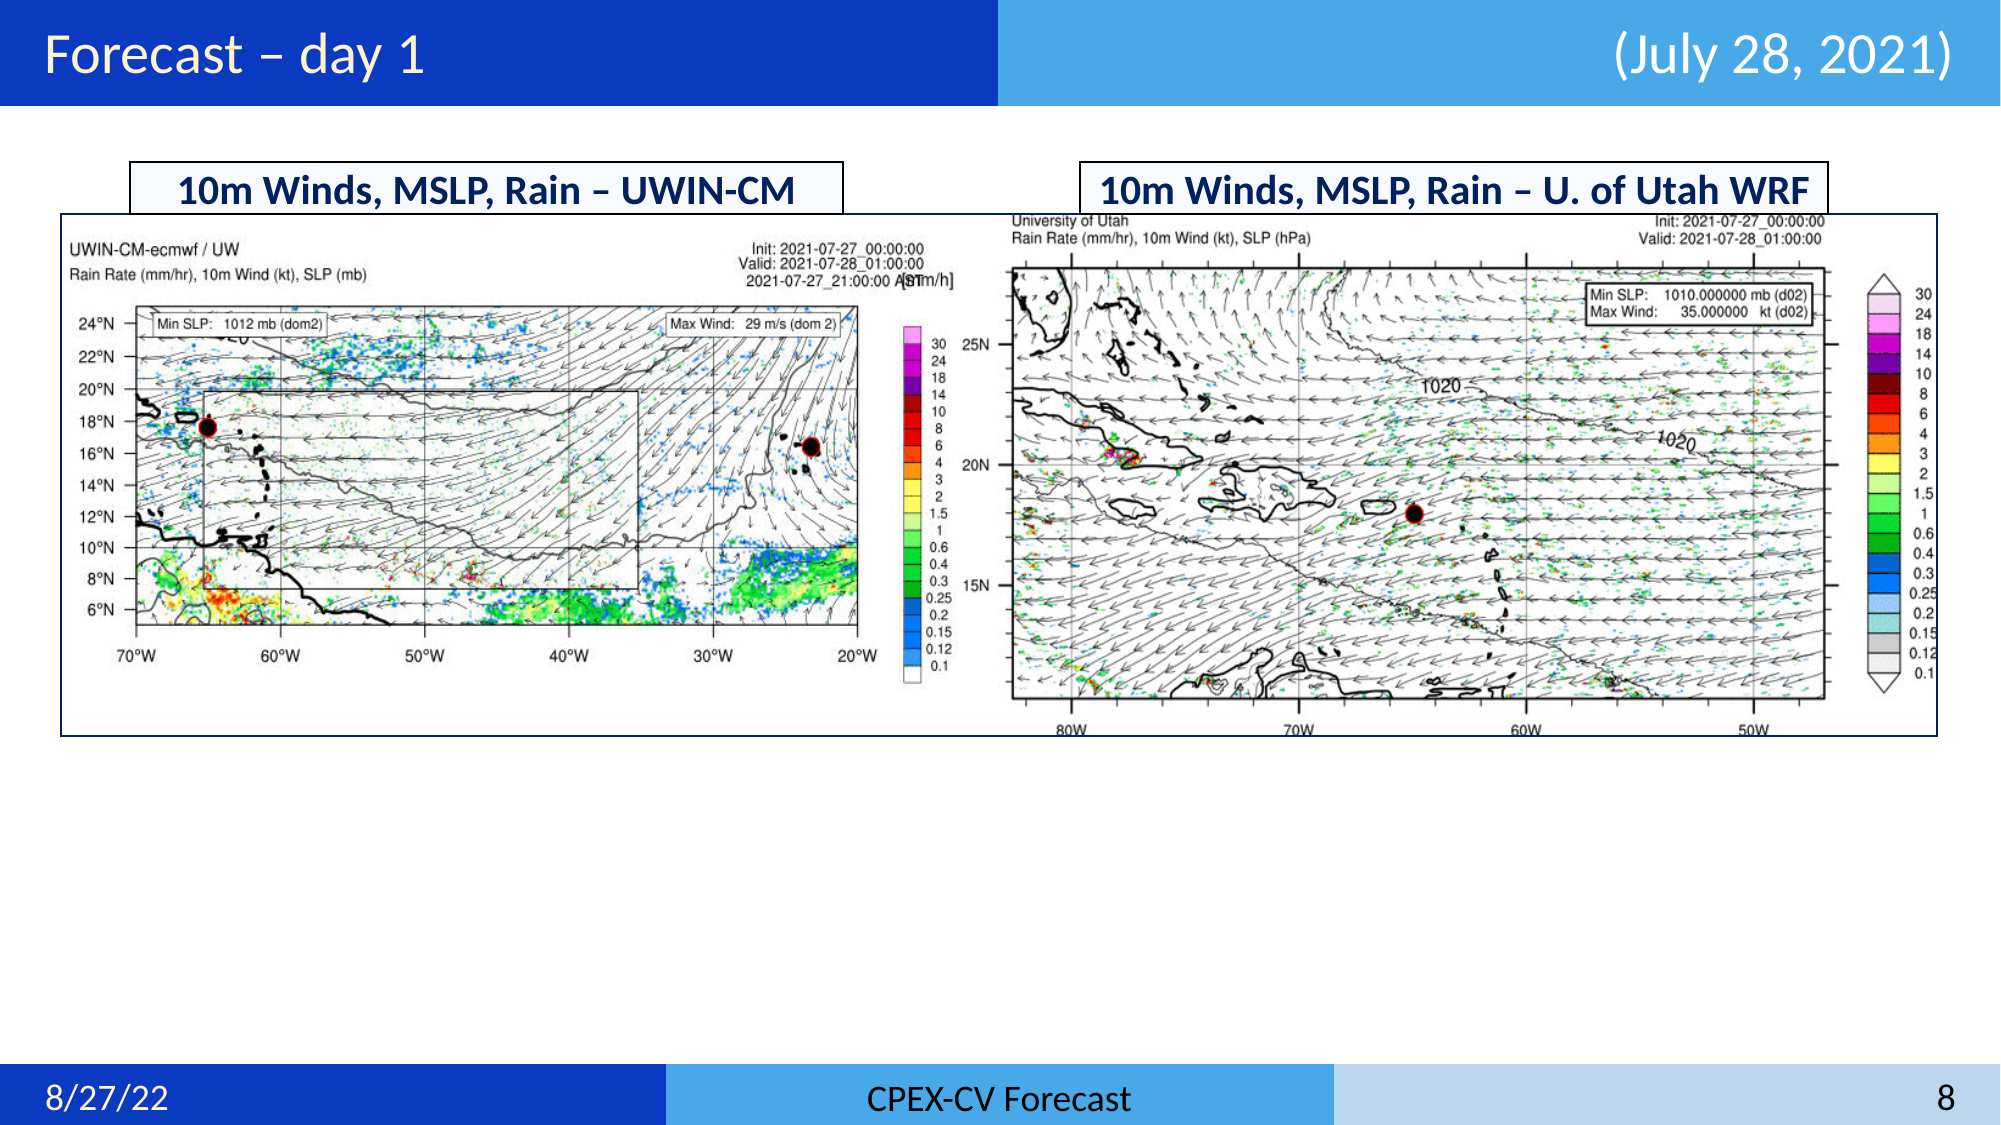

# Forecast – day 1
(July 28, 2021)
10m Winds, MSLP, Rain – UWIN-CM
10m Winds, MSLP, Rain – U. of Utah WRF

8/27/22
8
CPEX-CV Forecast